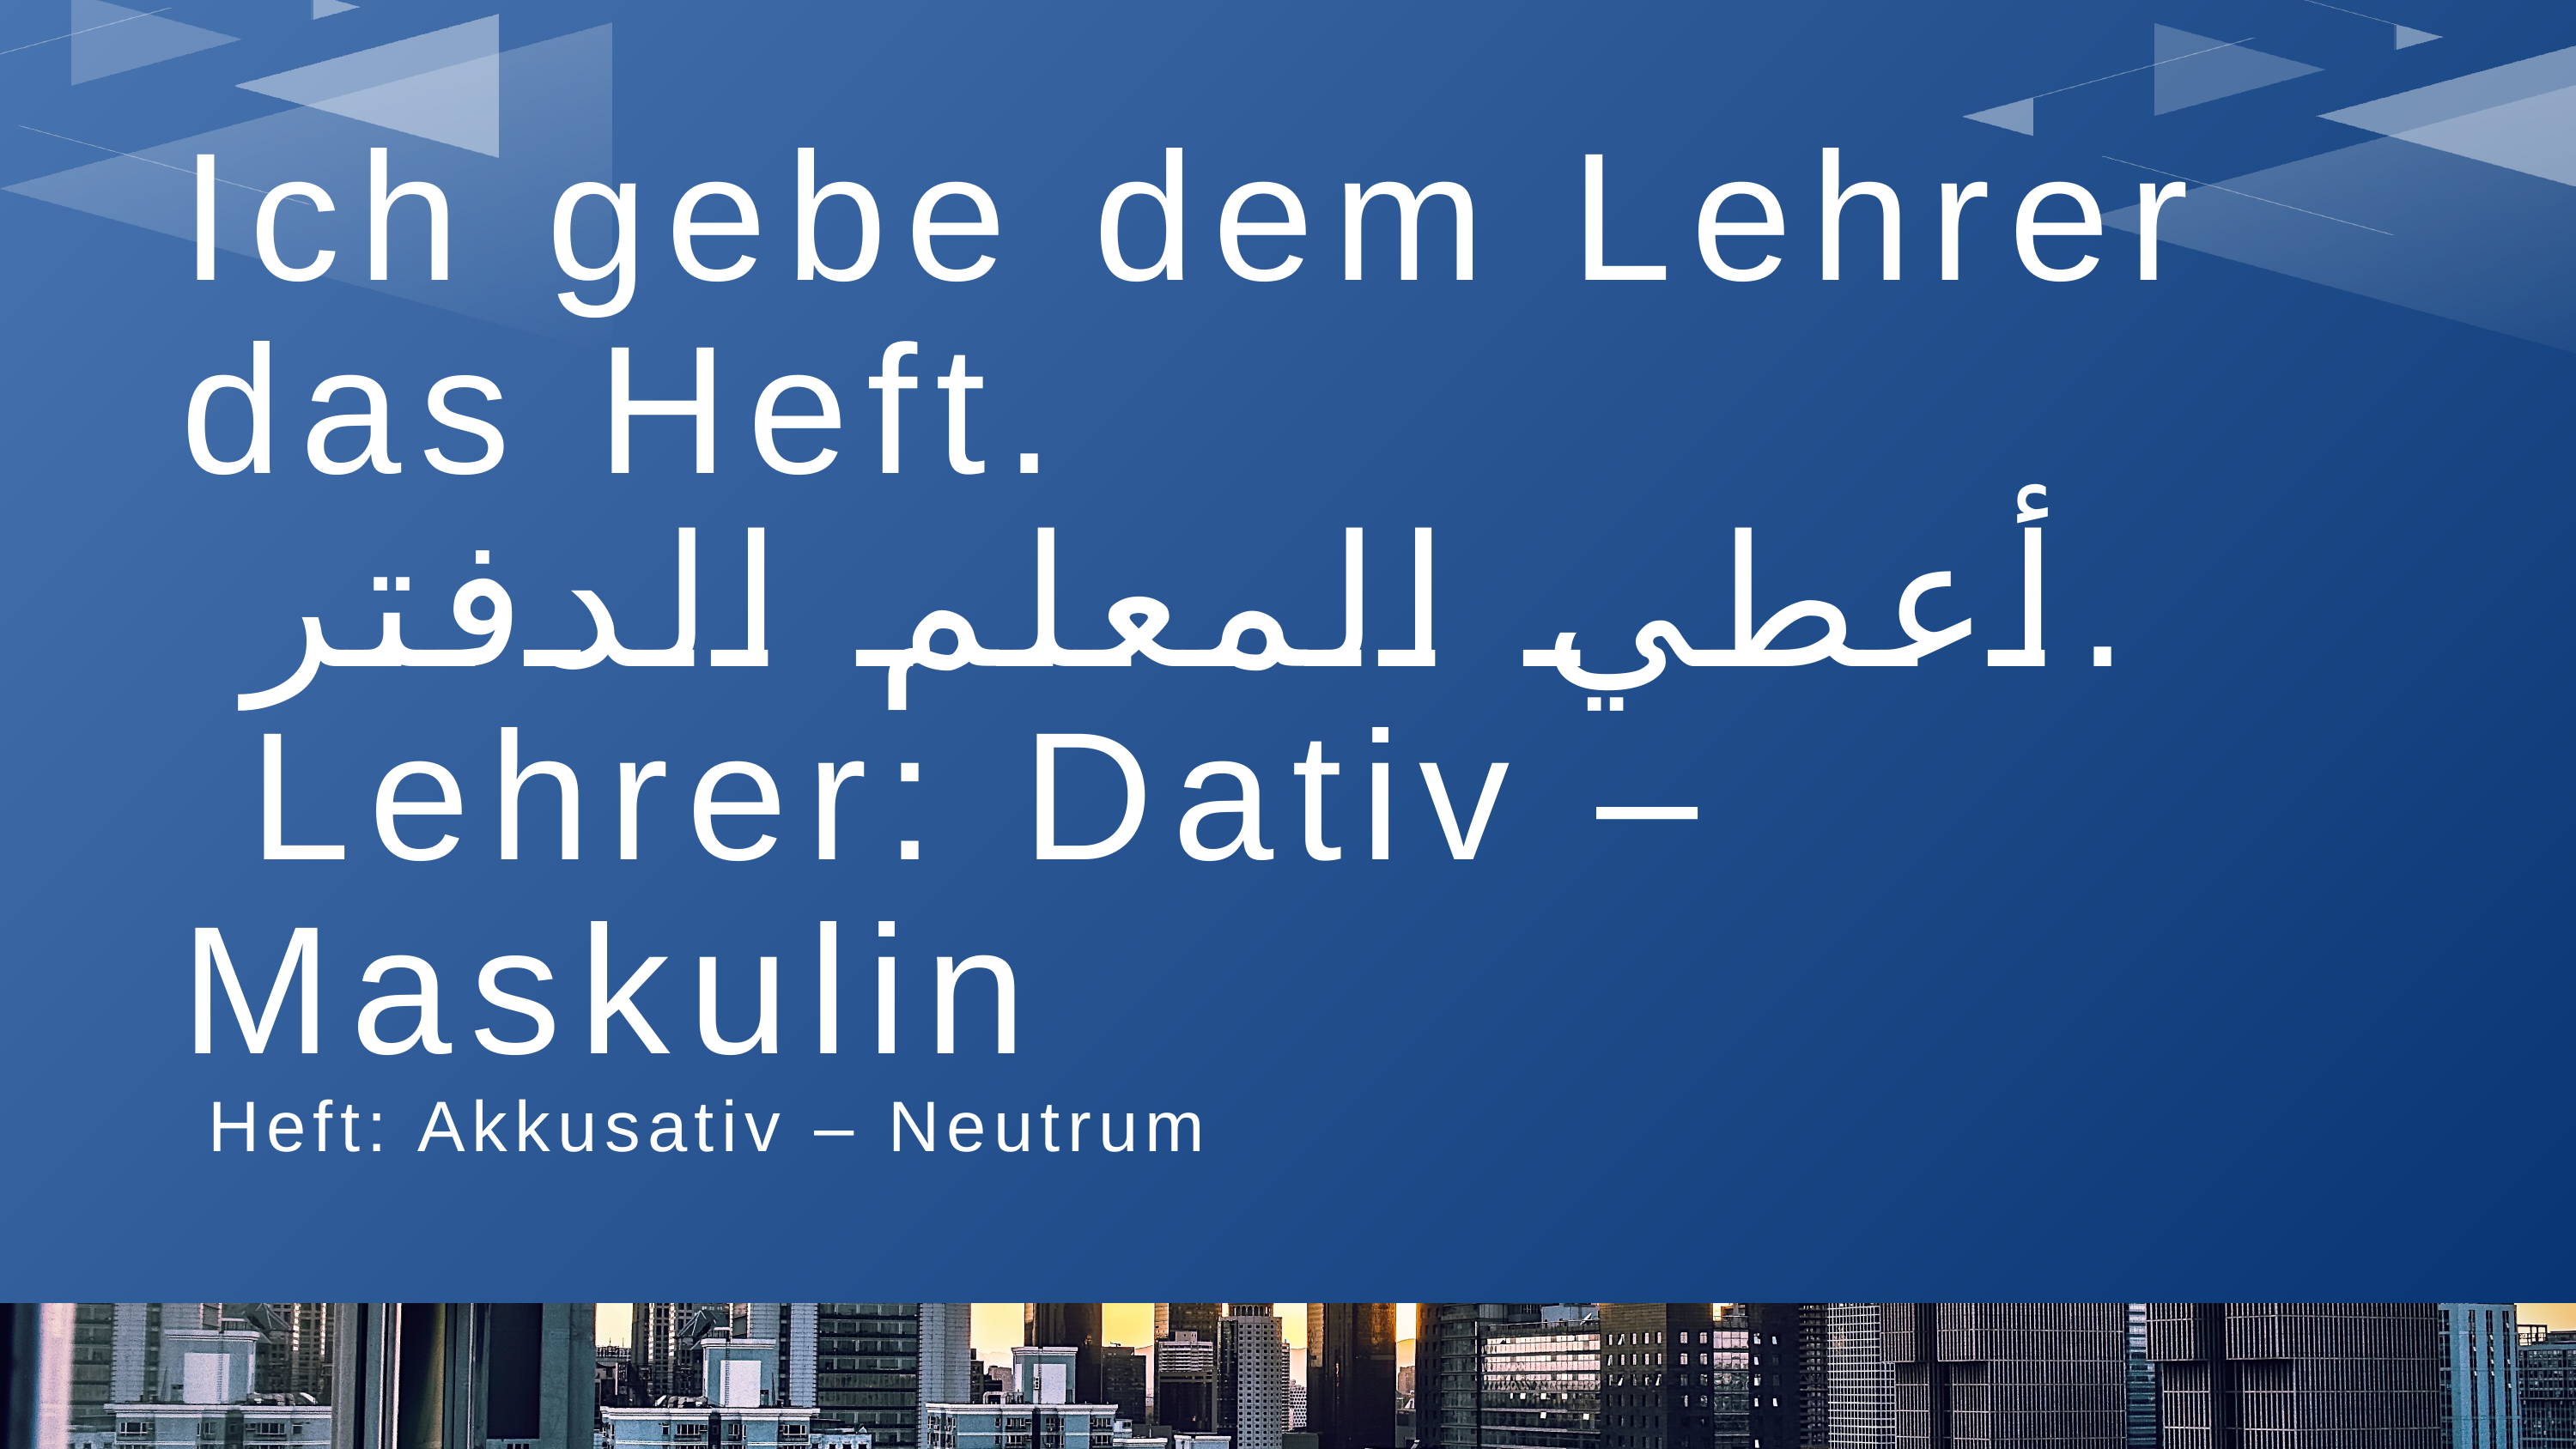

Ich gebe dem Lehrer das Heft.
 أعطي المعلم الدفتر.
 Lehrer: Dativ – Maskulin
 Heft: Akkusativ – Neutrum